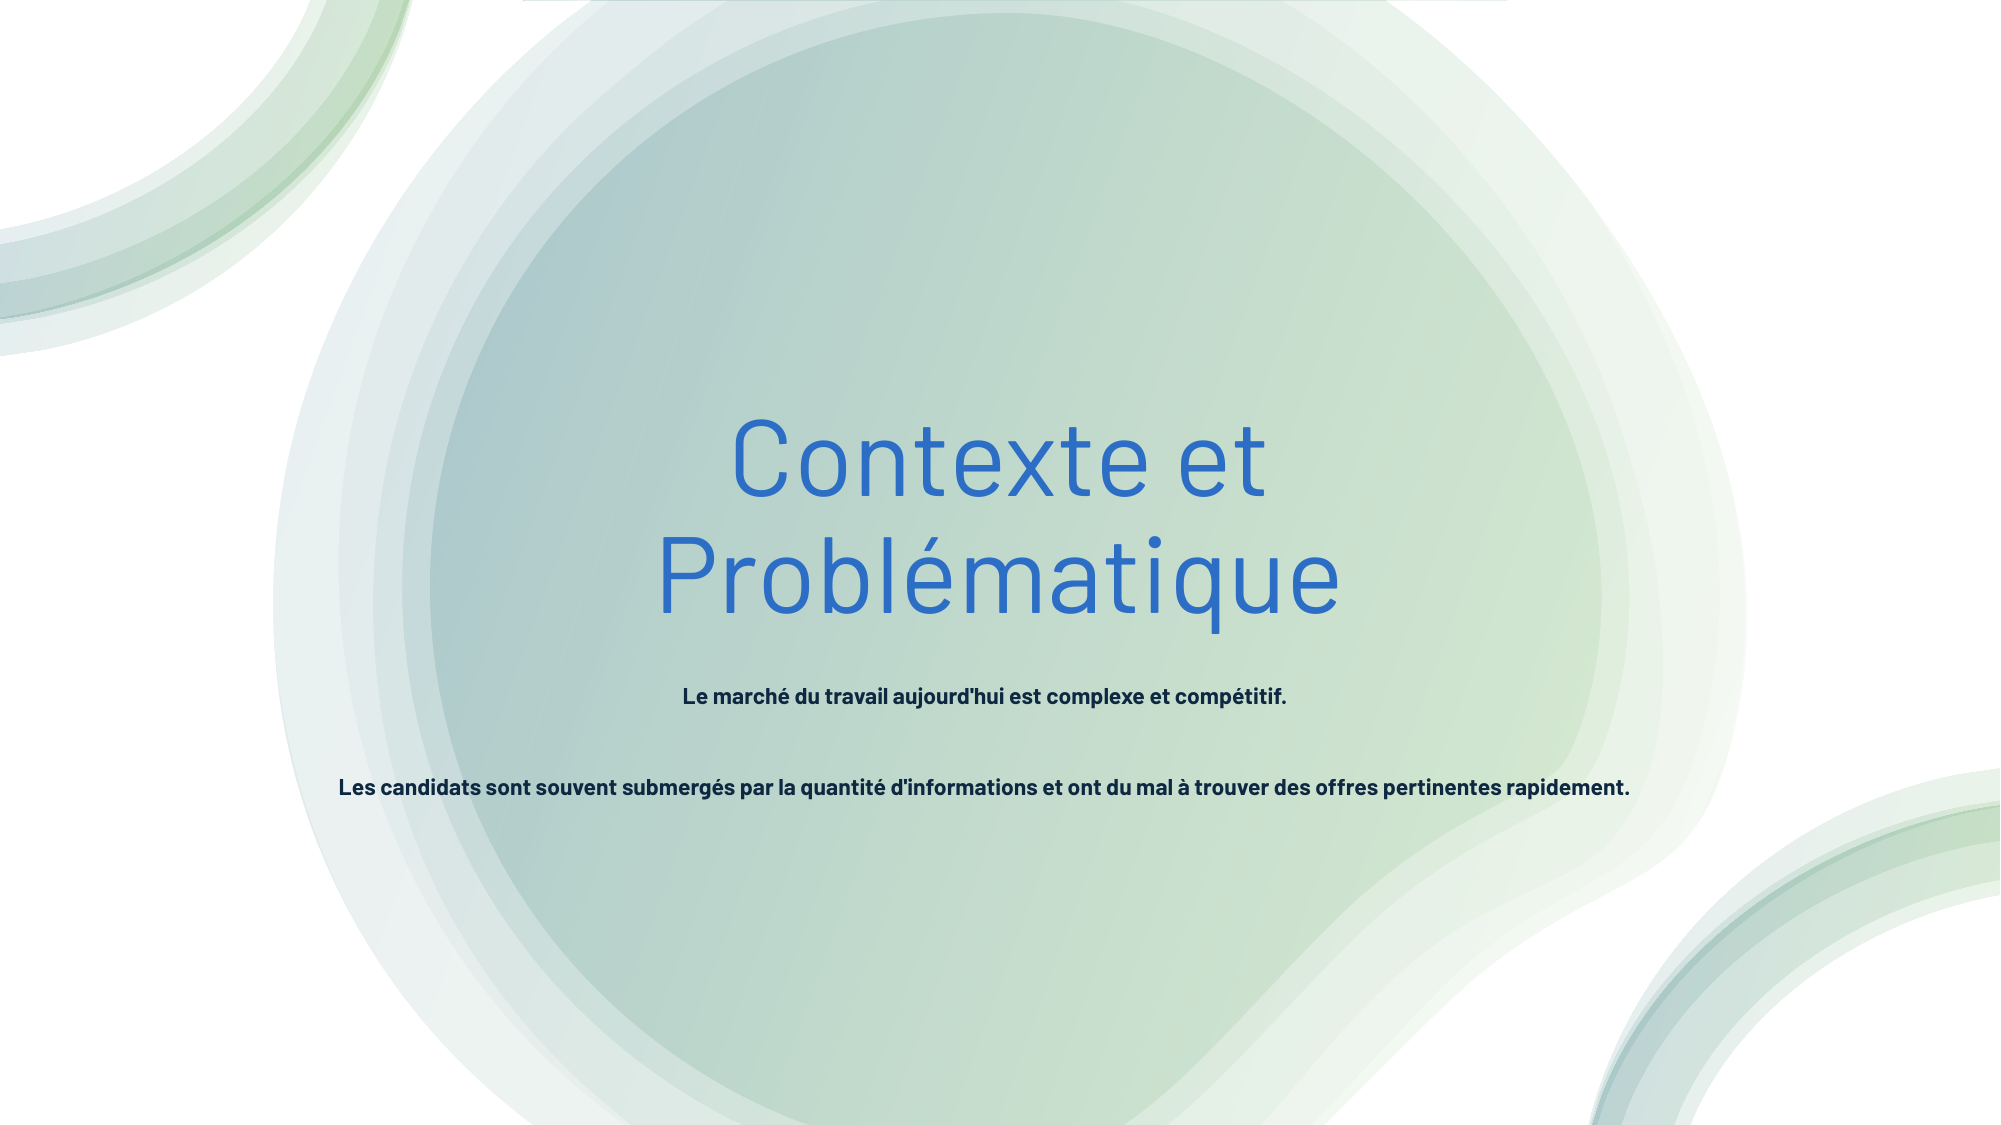

# Contexte et Problématique
Le marché du travail aujourd'hui est complexe et compétitif.

Les candidats sont souvent submergés par la quantité d'informations et ont du mal à trouver des offres pertinentes rapidement.